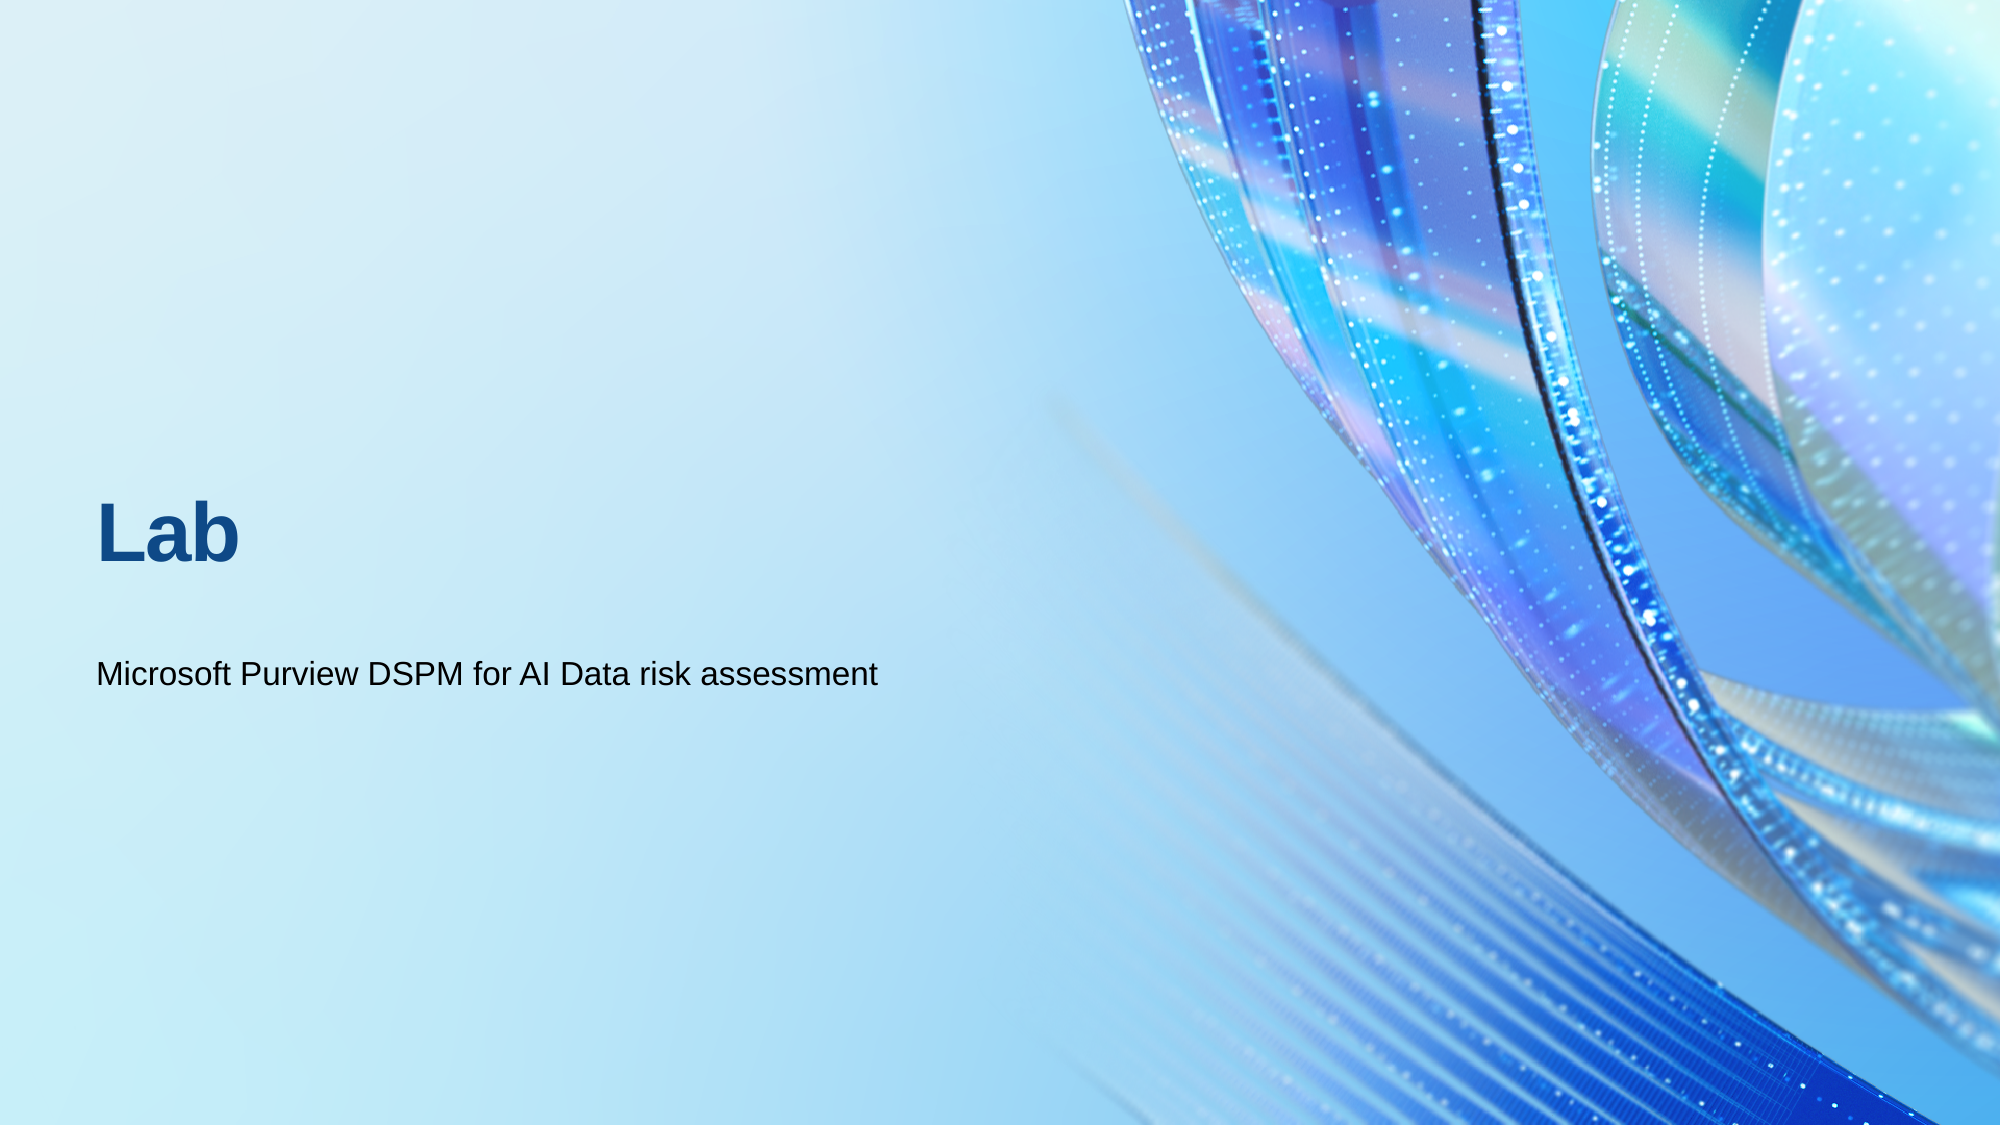

# Lab
Microsoft Purview DSPM for AI Data risk assessment